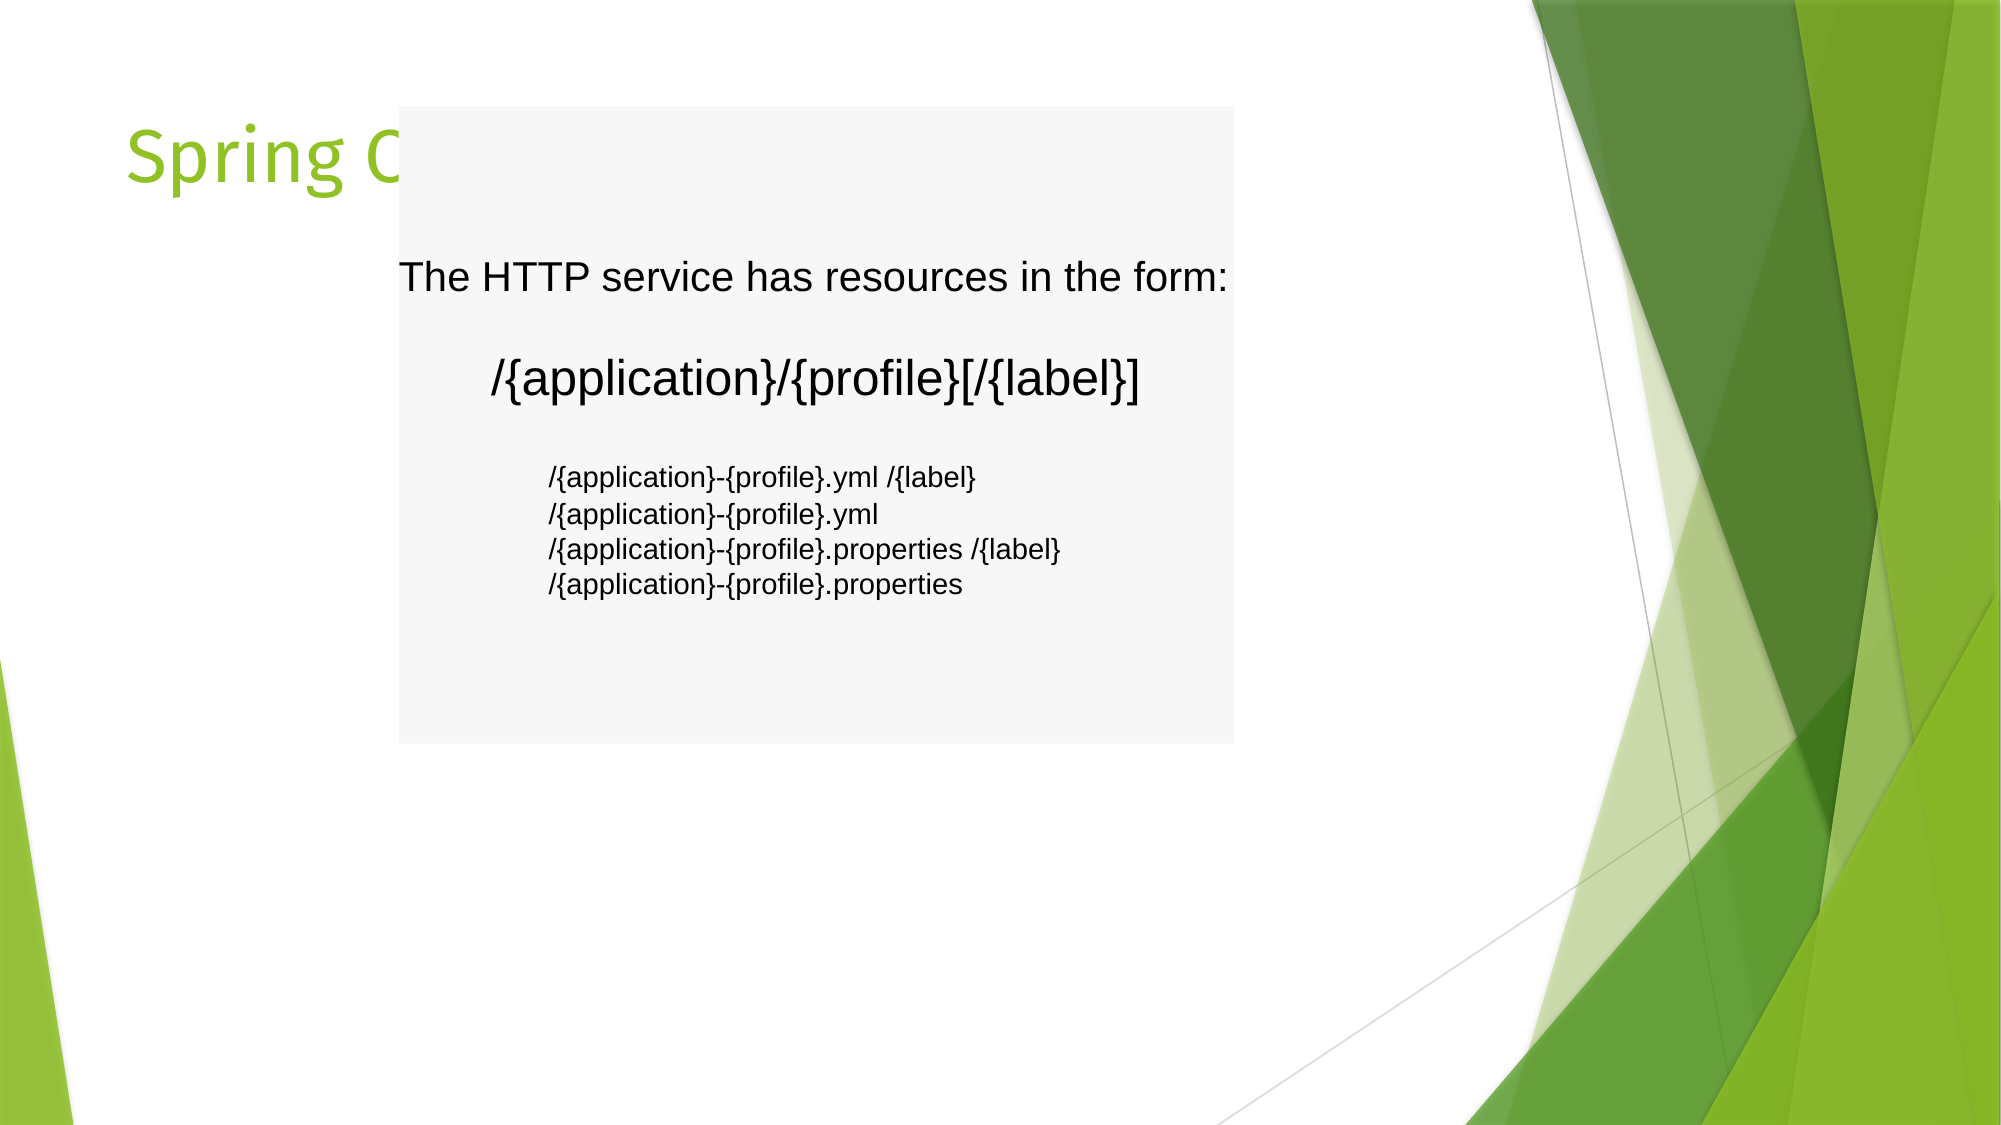

# Spring Cloud Config Server
The HTTP service has resources in the form:

/{application}/{profile}[/{label}]

	/{application}-{profile}.yml /{label}
	/{application}-{profile}.yml
	/{application}-{profile}.properties /{label}
	/{application}-{profile}.properties